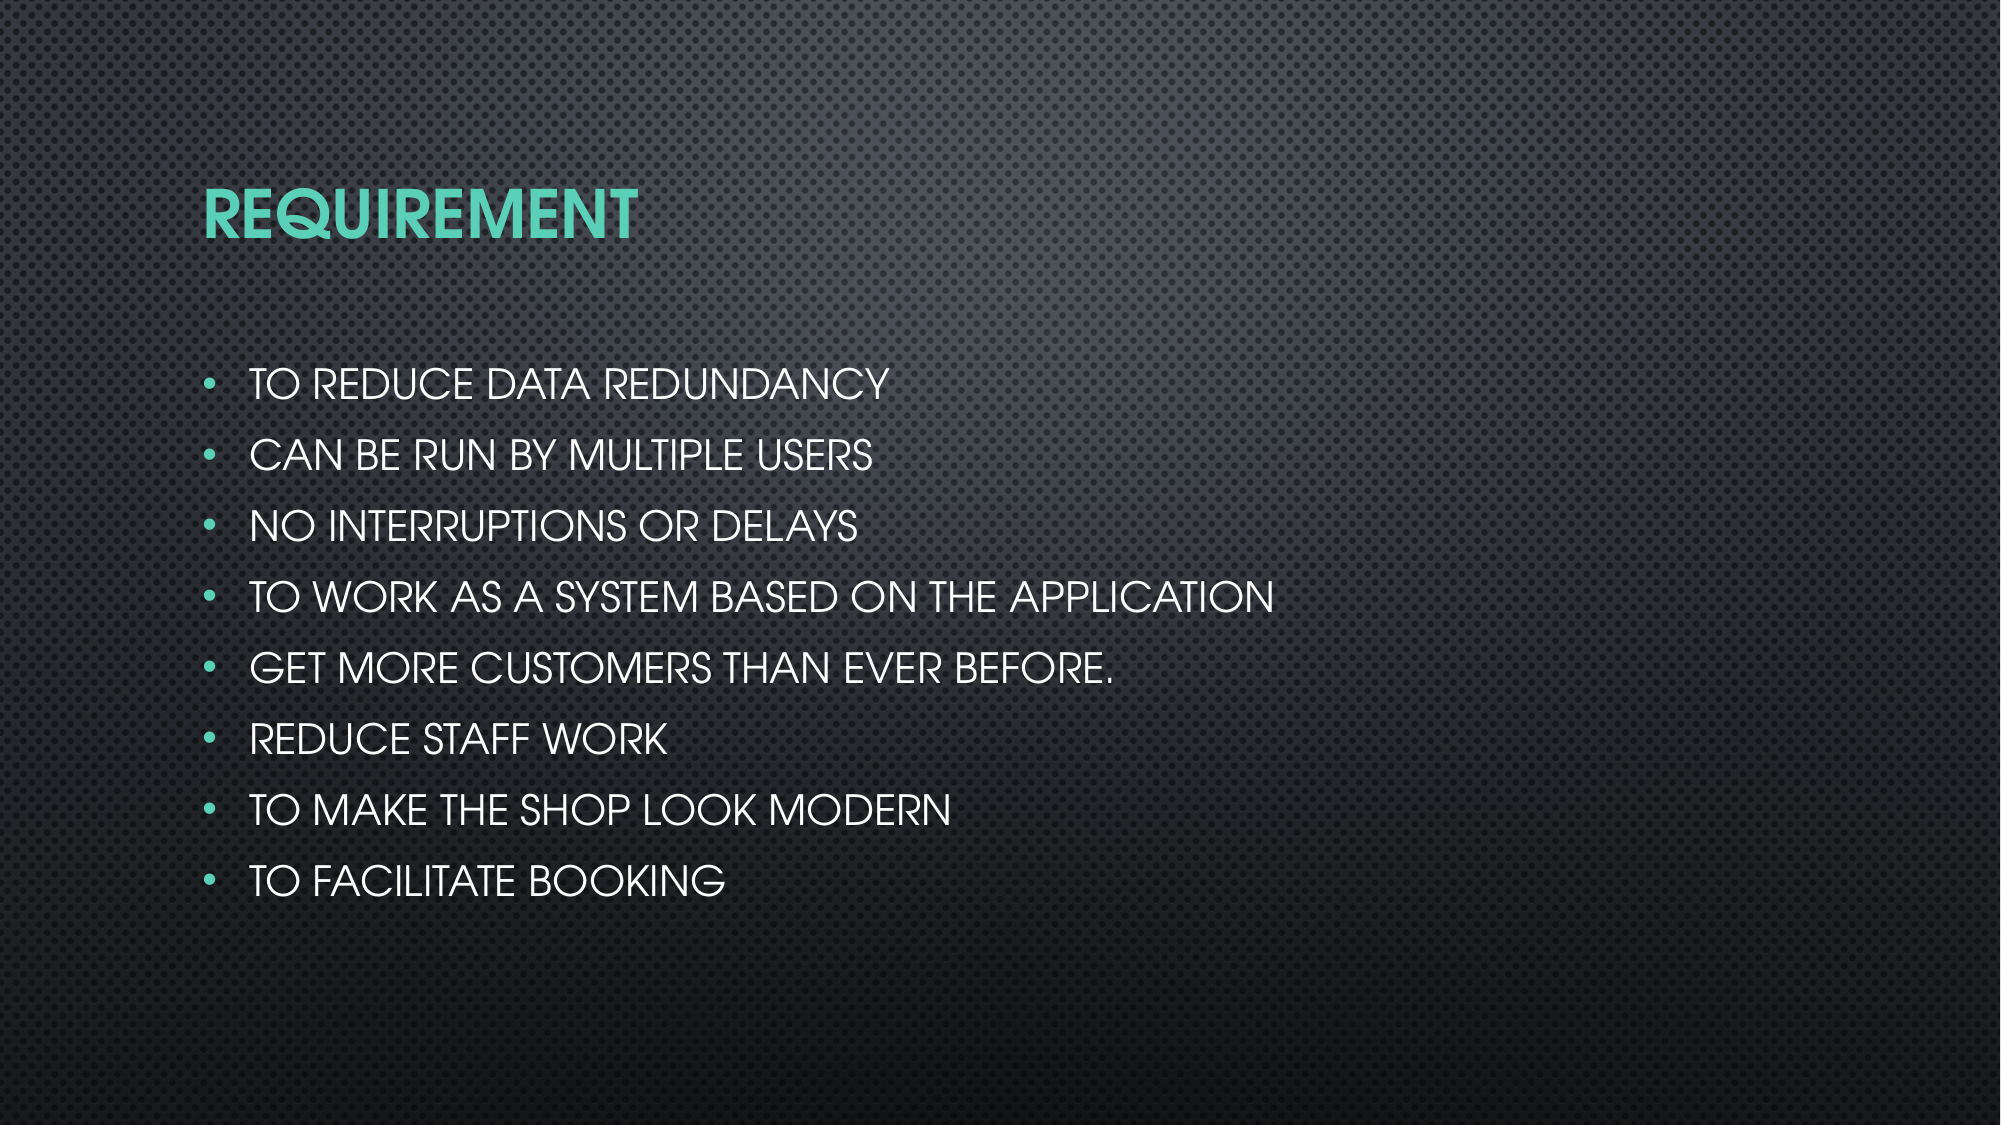

# Requirement
To reduce data redundancy
Can be run by multiple users
No interruptions or delays
To work as a system based on the application
Get more customers than ever before.
Reduce staff work
To make the shop look modern
To facilitate booking